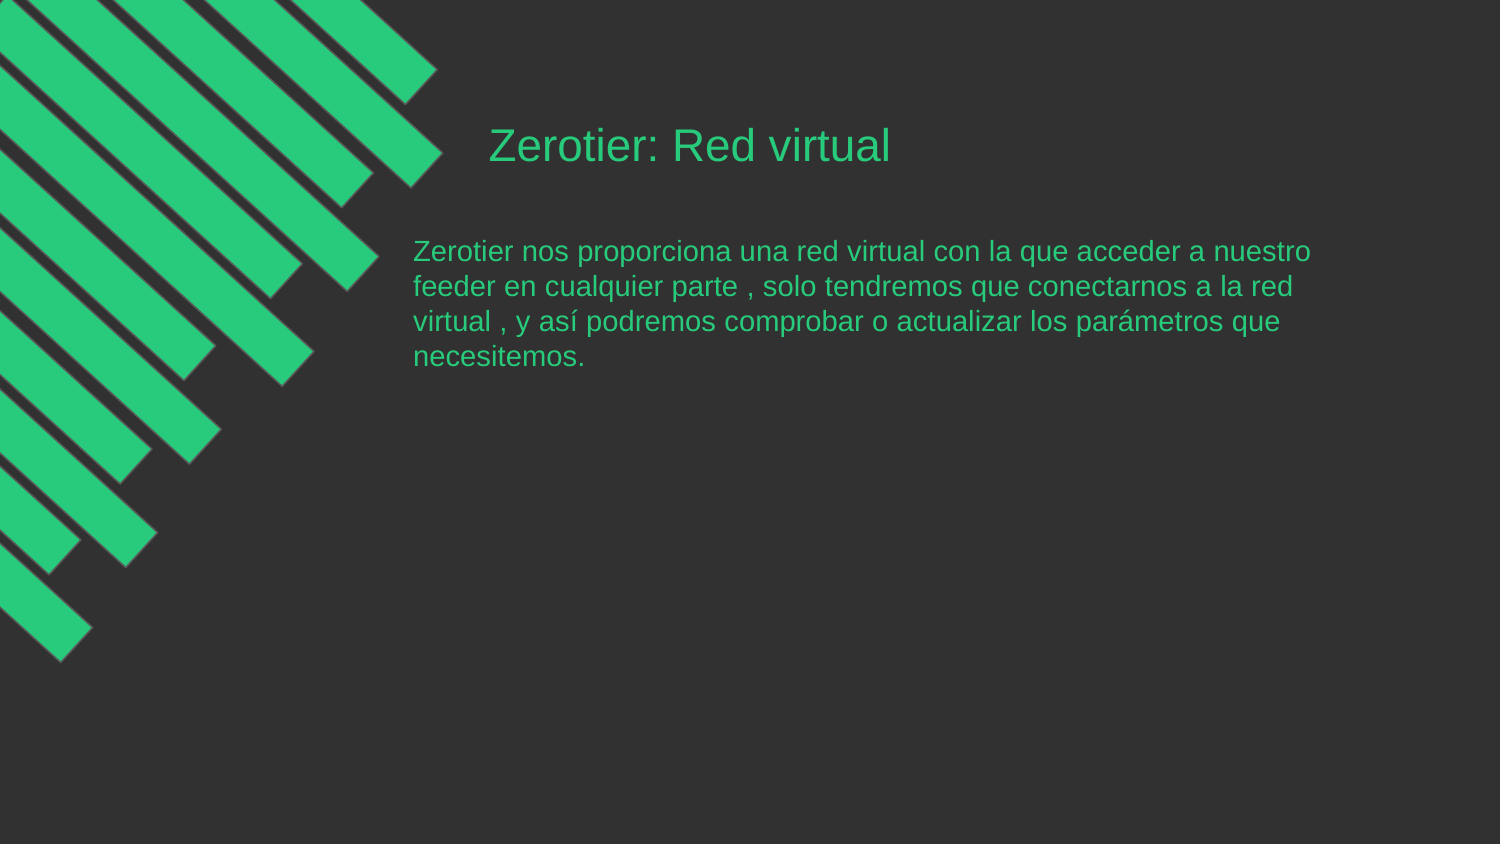

Zerotier: Red virtual
Zerotier nos proporciona una red virtual con la que acceder a nuestro feeder en cualquier parte , solo tendremos que conectarnos a la red virtual , y así podremos comprobar o actualizar los parámetros que necesitemos.